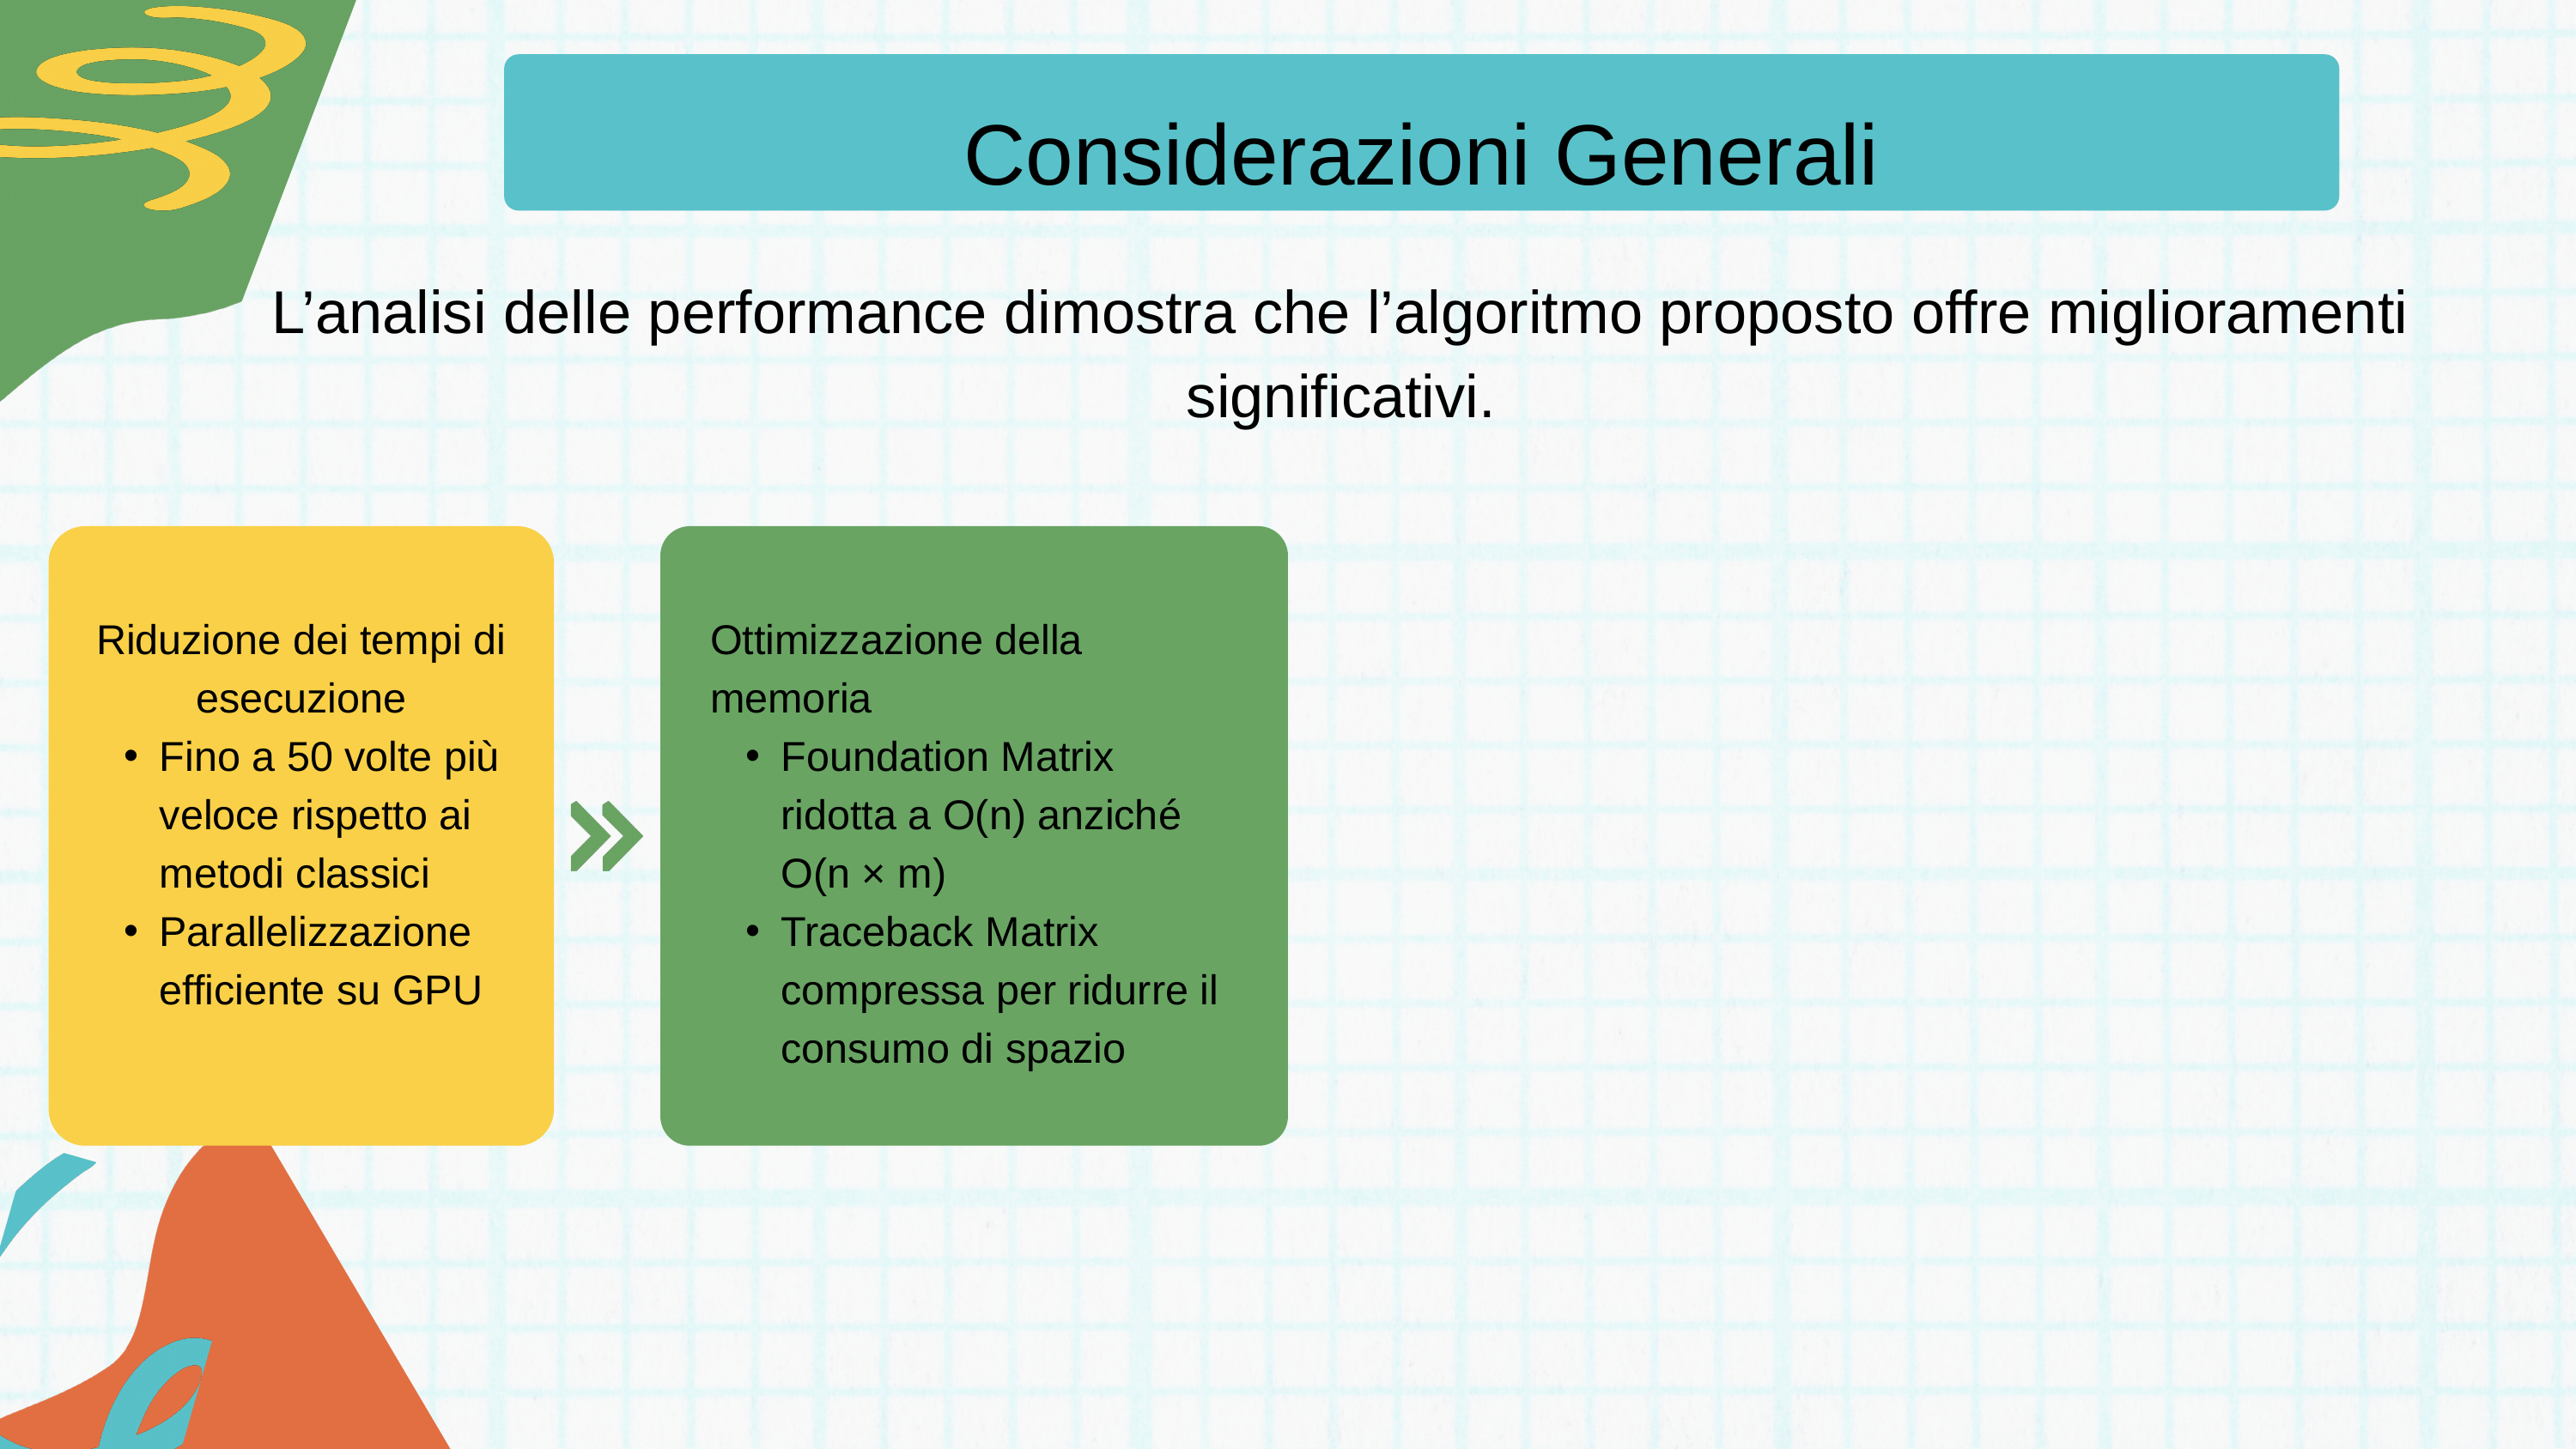

Considerazioni Generali
L’analisi delle performance dimostra che l’algoritmo proposto offre miglioramenti significativi.

Riduzione dei tempi di esecuzione
Fino a 50 volte più veloce rispetto ai metodi classici
Parallelizzazione efficiente su GPU

Ottimizzazione della memoria
Foundation Matrix ridotta a O(n) anziché O(n × m)
Traceback Matrix compressa per ridurre il consumo di spazio